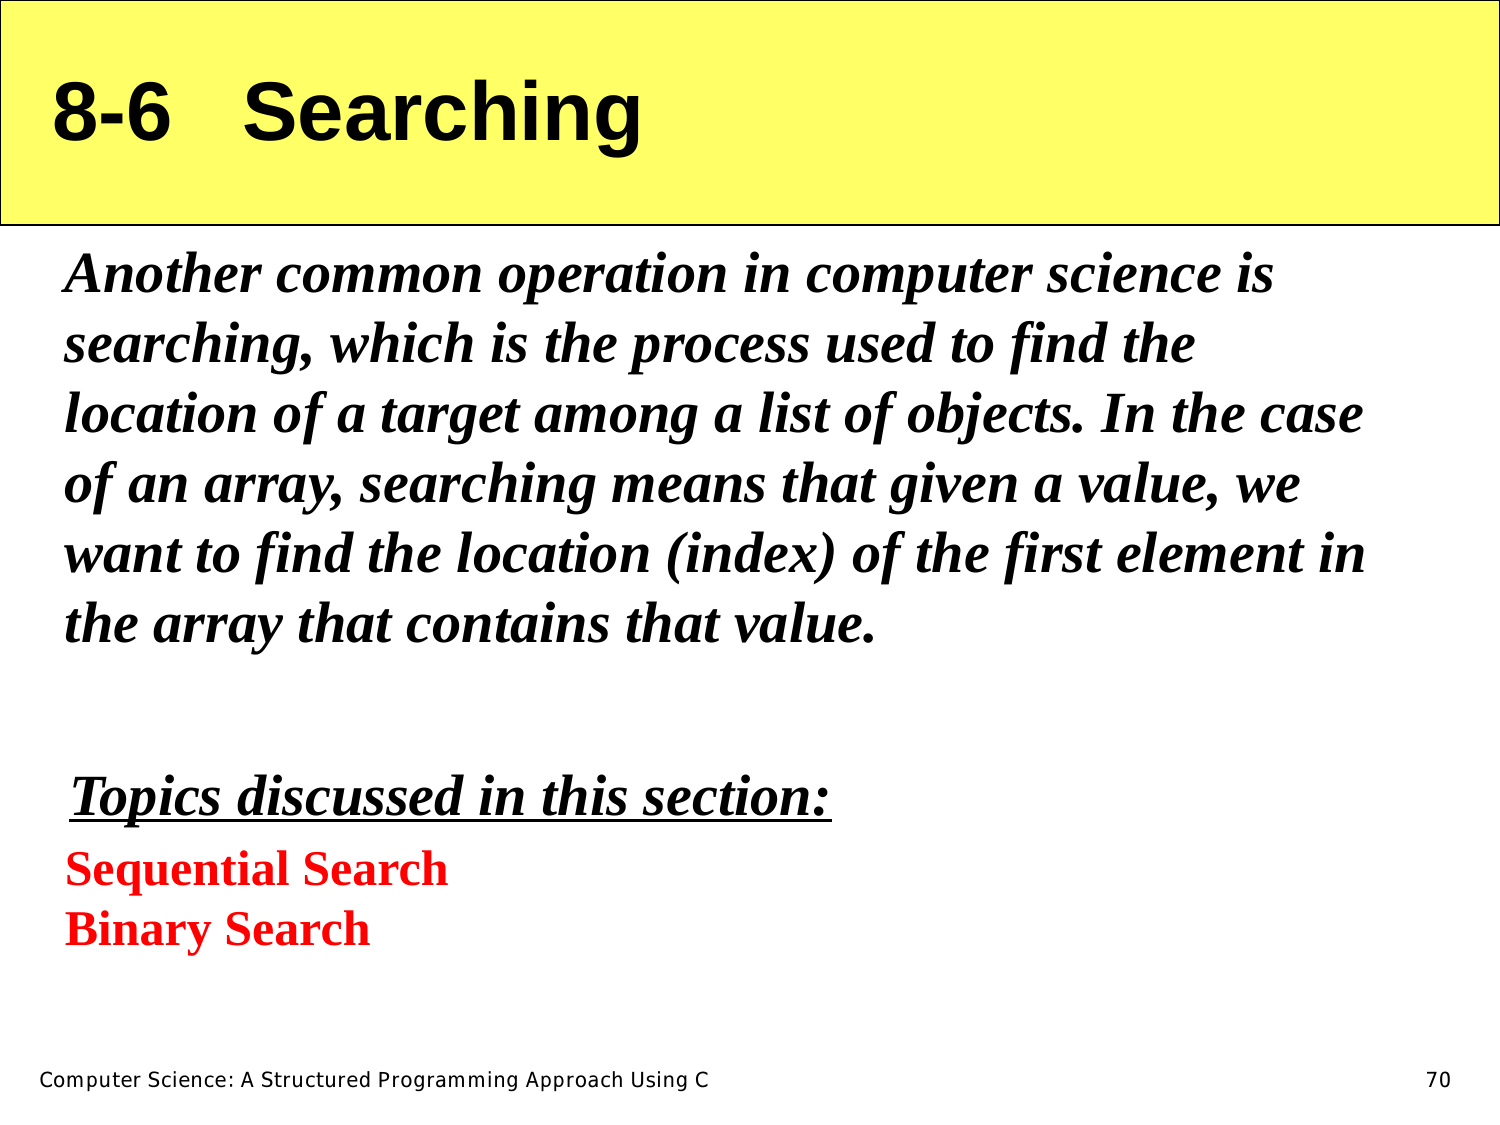

8-6   Searching
Another common operation in computer science is searching, which is the process used to find the location of a target among a list of objects. In the case of an array, searching means that given a value, we want to find the location (index) of the first element in the array that contains that value.
Topics discussed in this section:
Sequential Search
Binary Search
Computer Science: A Structured Programming Approach Using C
70